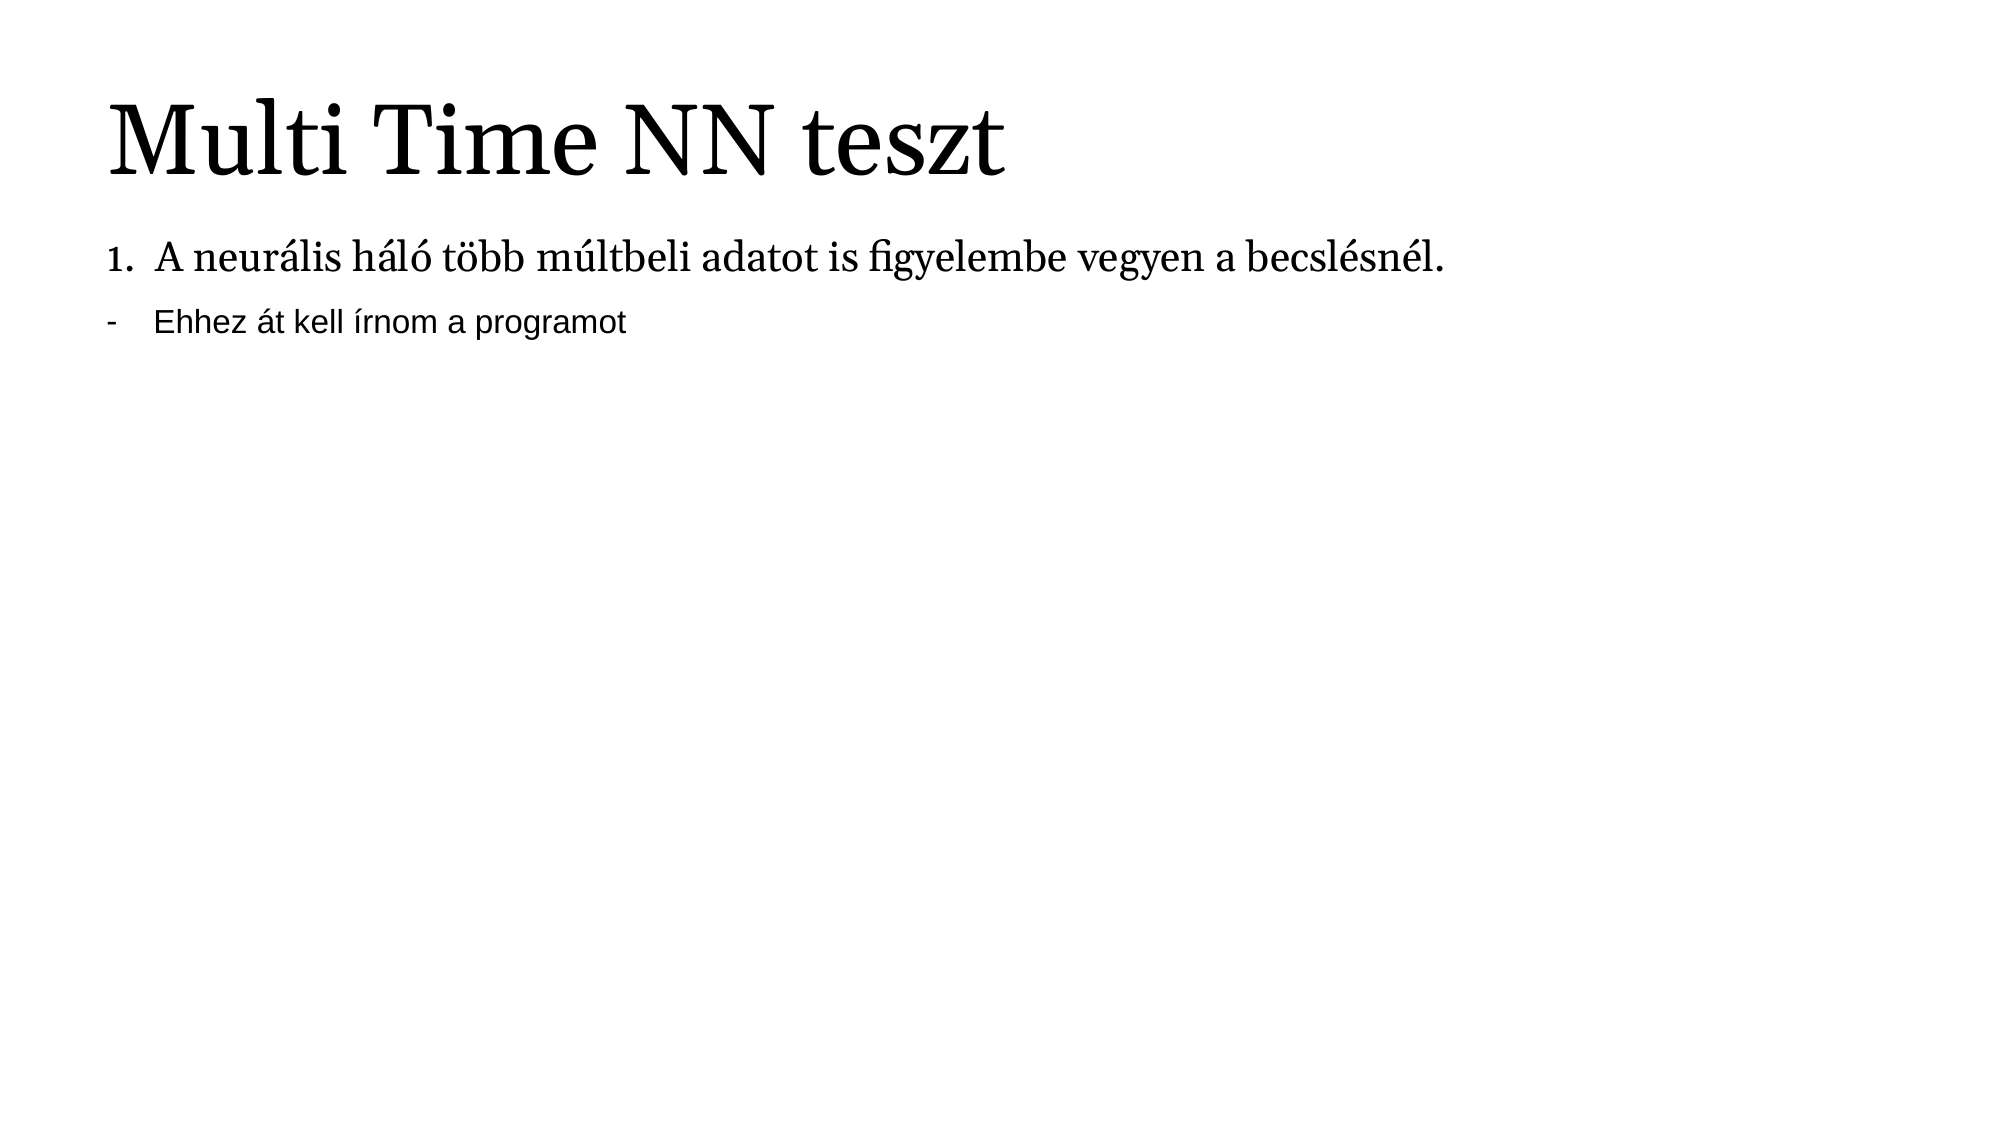

Multi Time NN teszt
1.  A neurális háló több múltbeli adatot is figyelembe vegyen a becslésnél.
Ehhez át kell írnom a programot